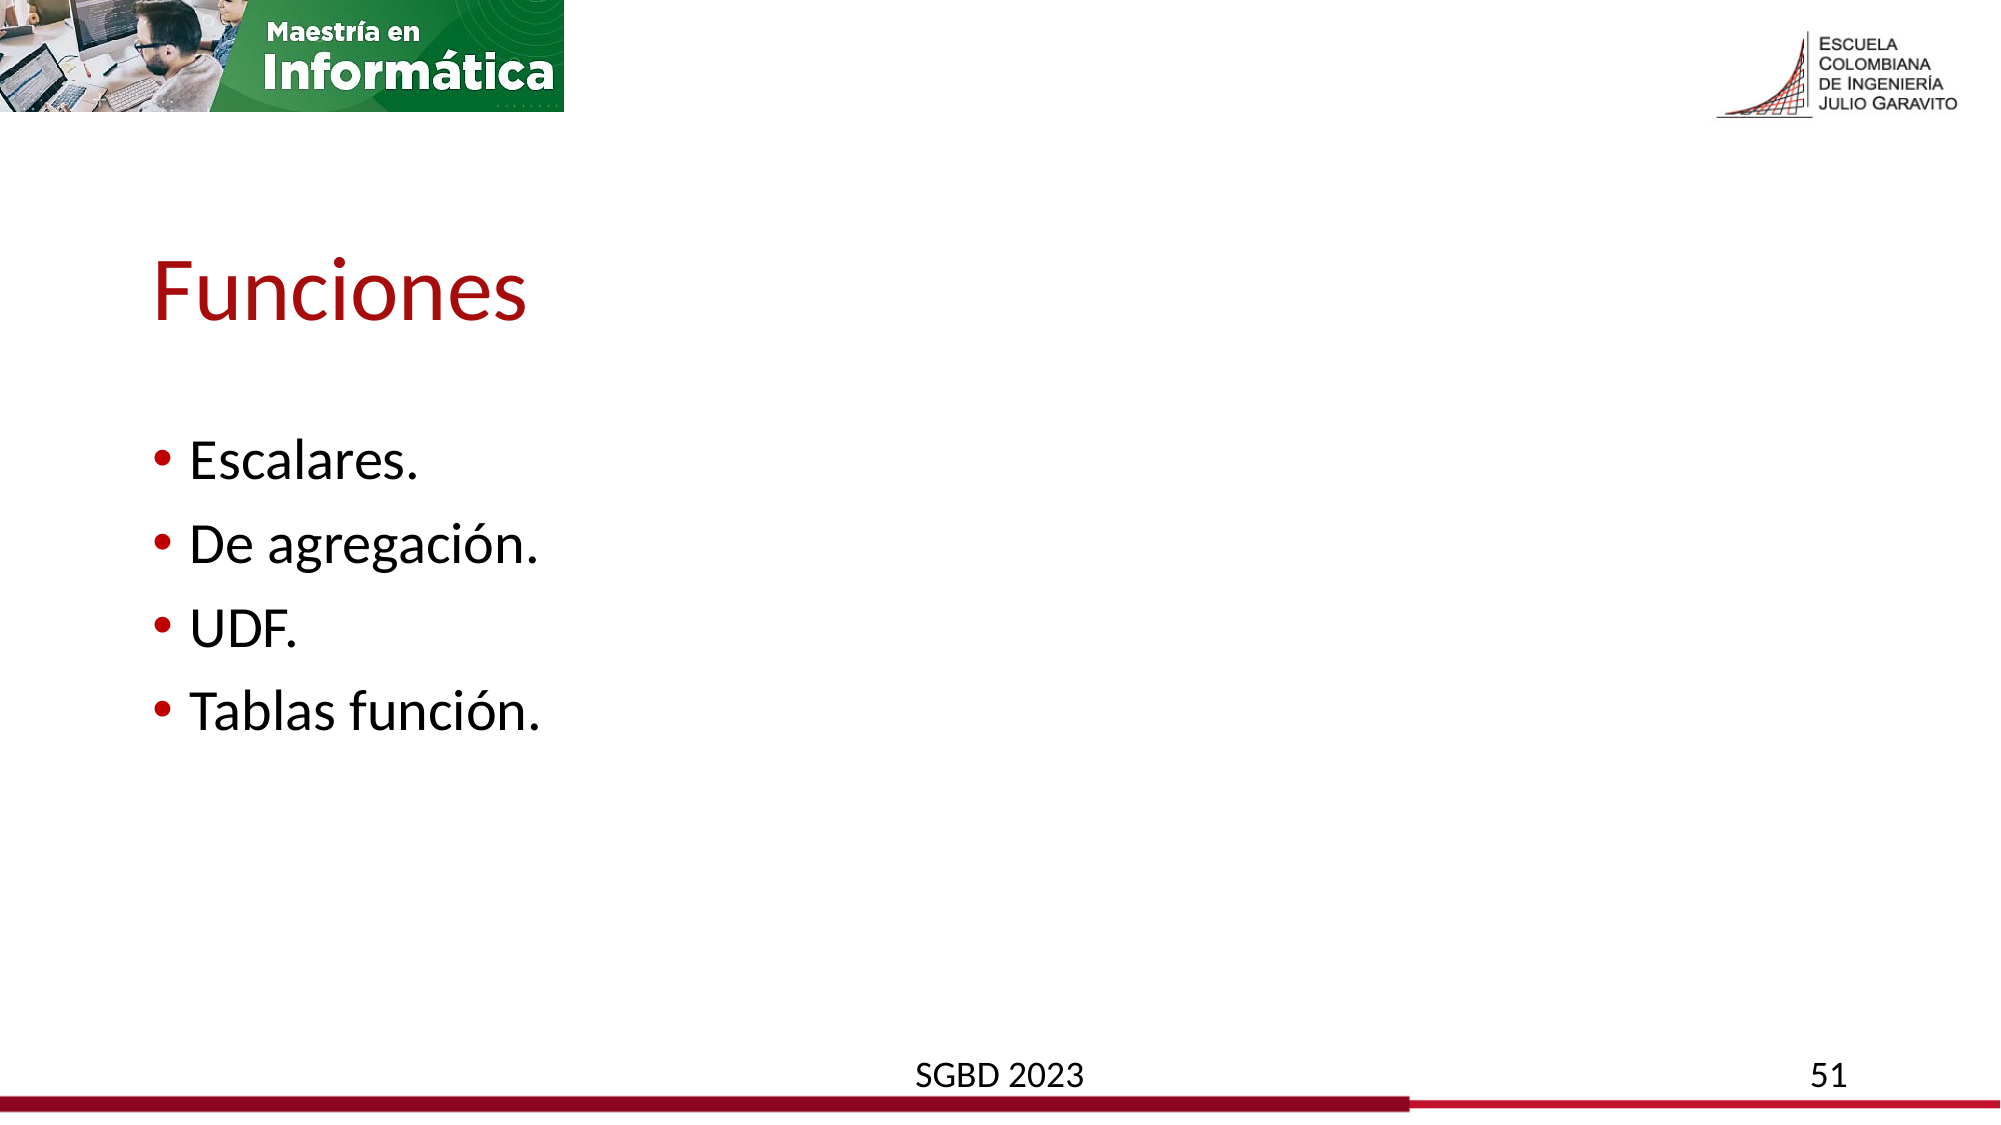

# Funciones
Escalares.
De agregación.
UDF.
Tablas función.
SGBD 2023
51